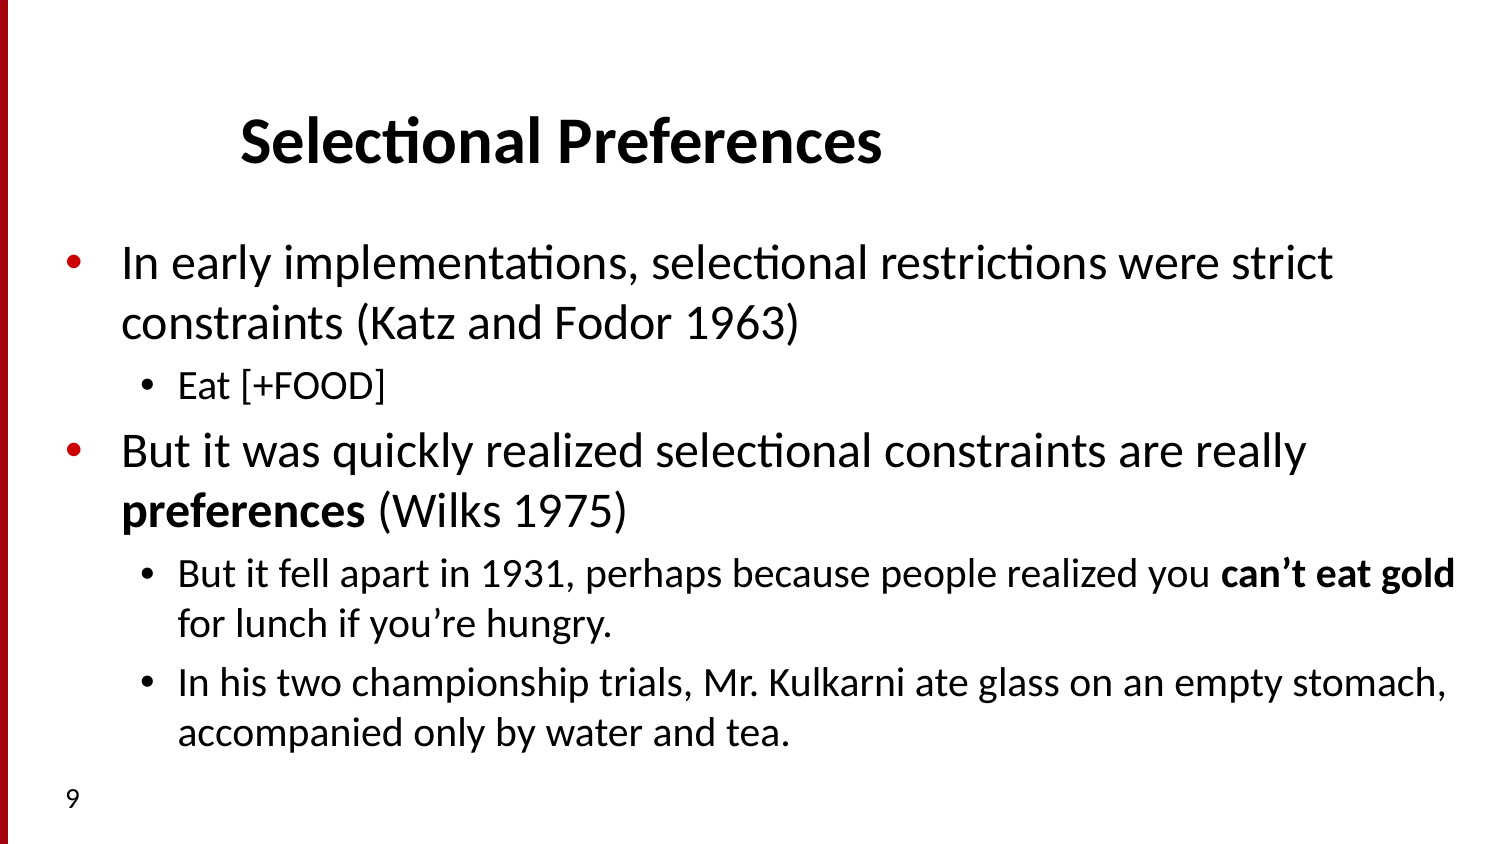

# Selectional Preferences
In early implementations, selectional restrictions were strict constraints (Katz and Fodor 1963)
Eat [+FOOD]
But it was quickly realized selectional constraints are really preferences (Wilks 1975)
But it fell apart in 1931, perhaps because people realized you can’t eat gold for lunch if you’re hungry.
In his two championship trials, Mr. Kulkarni ate glass on an empty stomach, accompanied only by water and tea.

9